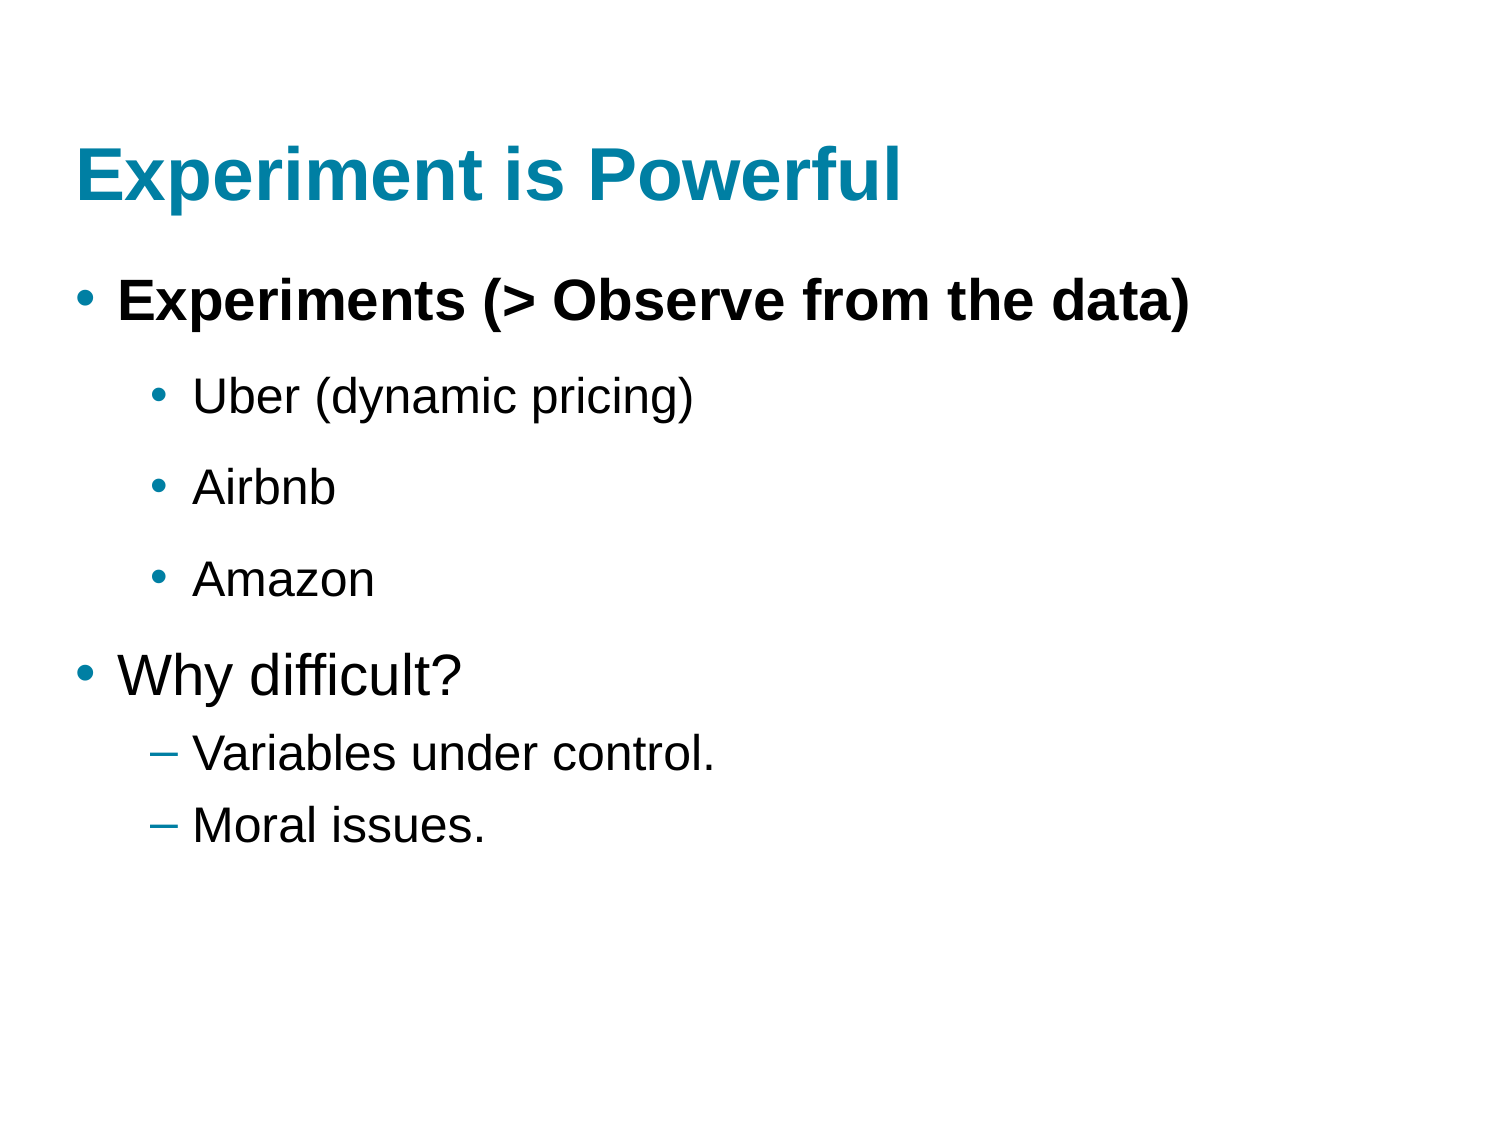

9/1/2021
8
# Experiment is Powerful
Experiments (> Observe from the data)
Uber (dynamic pricing)
Airbnb
Amazon
Why difficult?
Variables under control.
Moral issues.